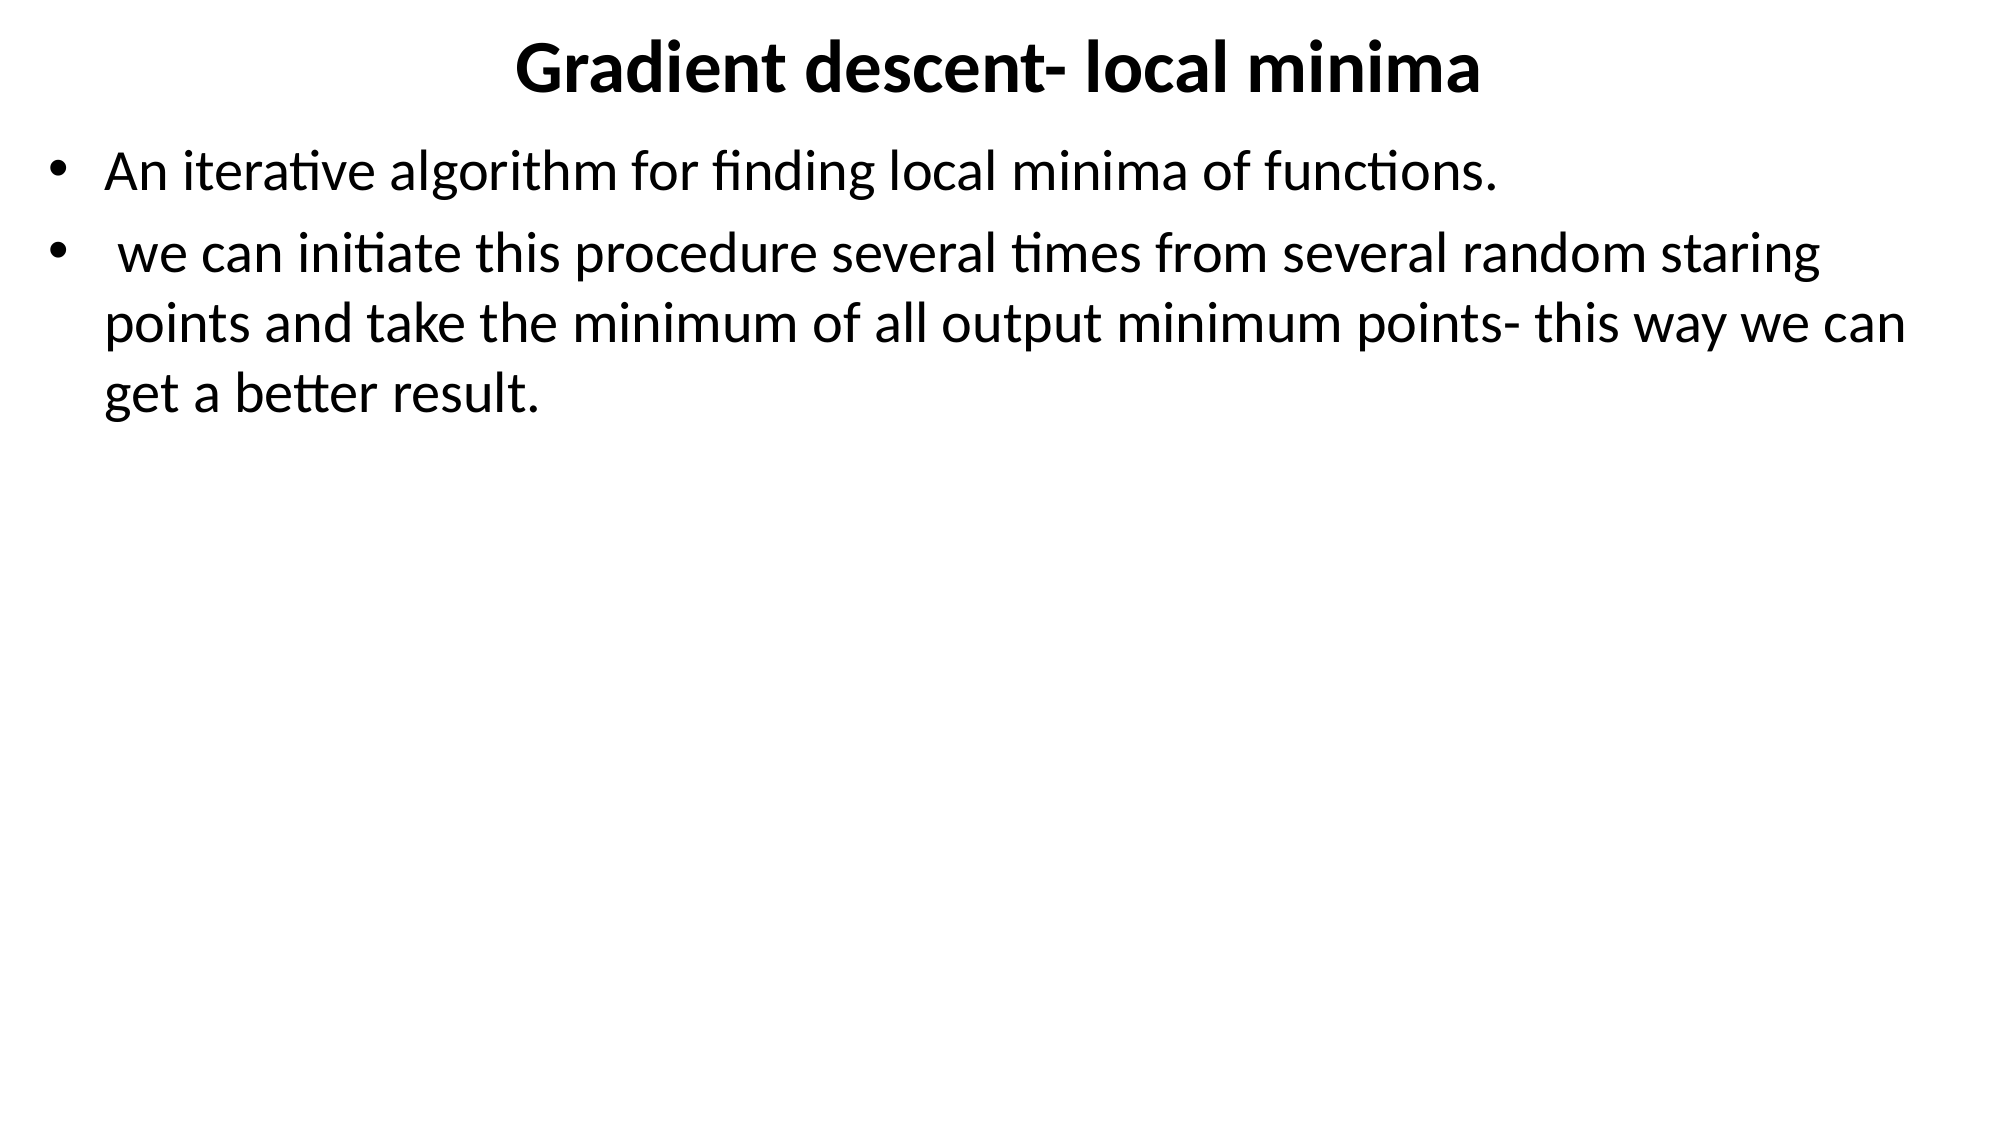

# Gradient descent- local minima
An iterative algorithm for finding local minima of functions.
 we can initiate this procedure several times from several random staring points and take the minimum of all output minimum points- this way we can get a better result.